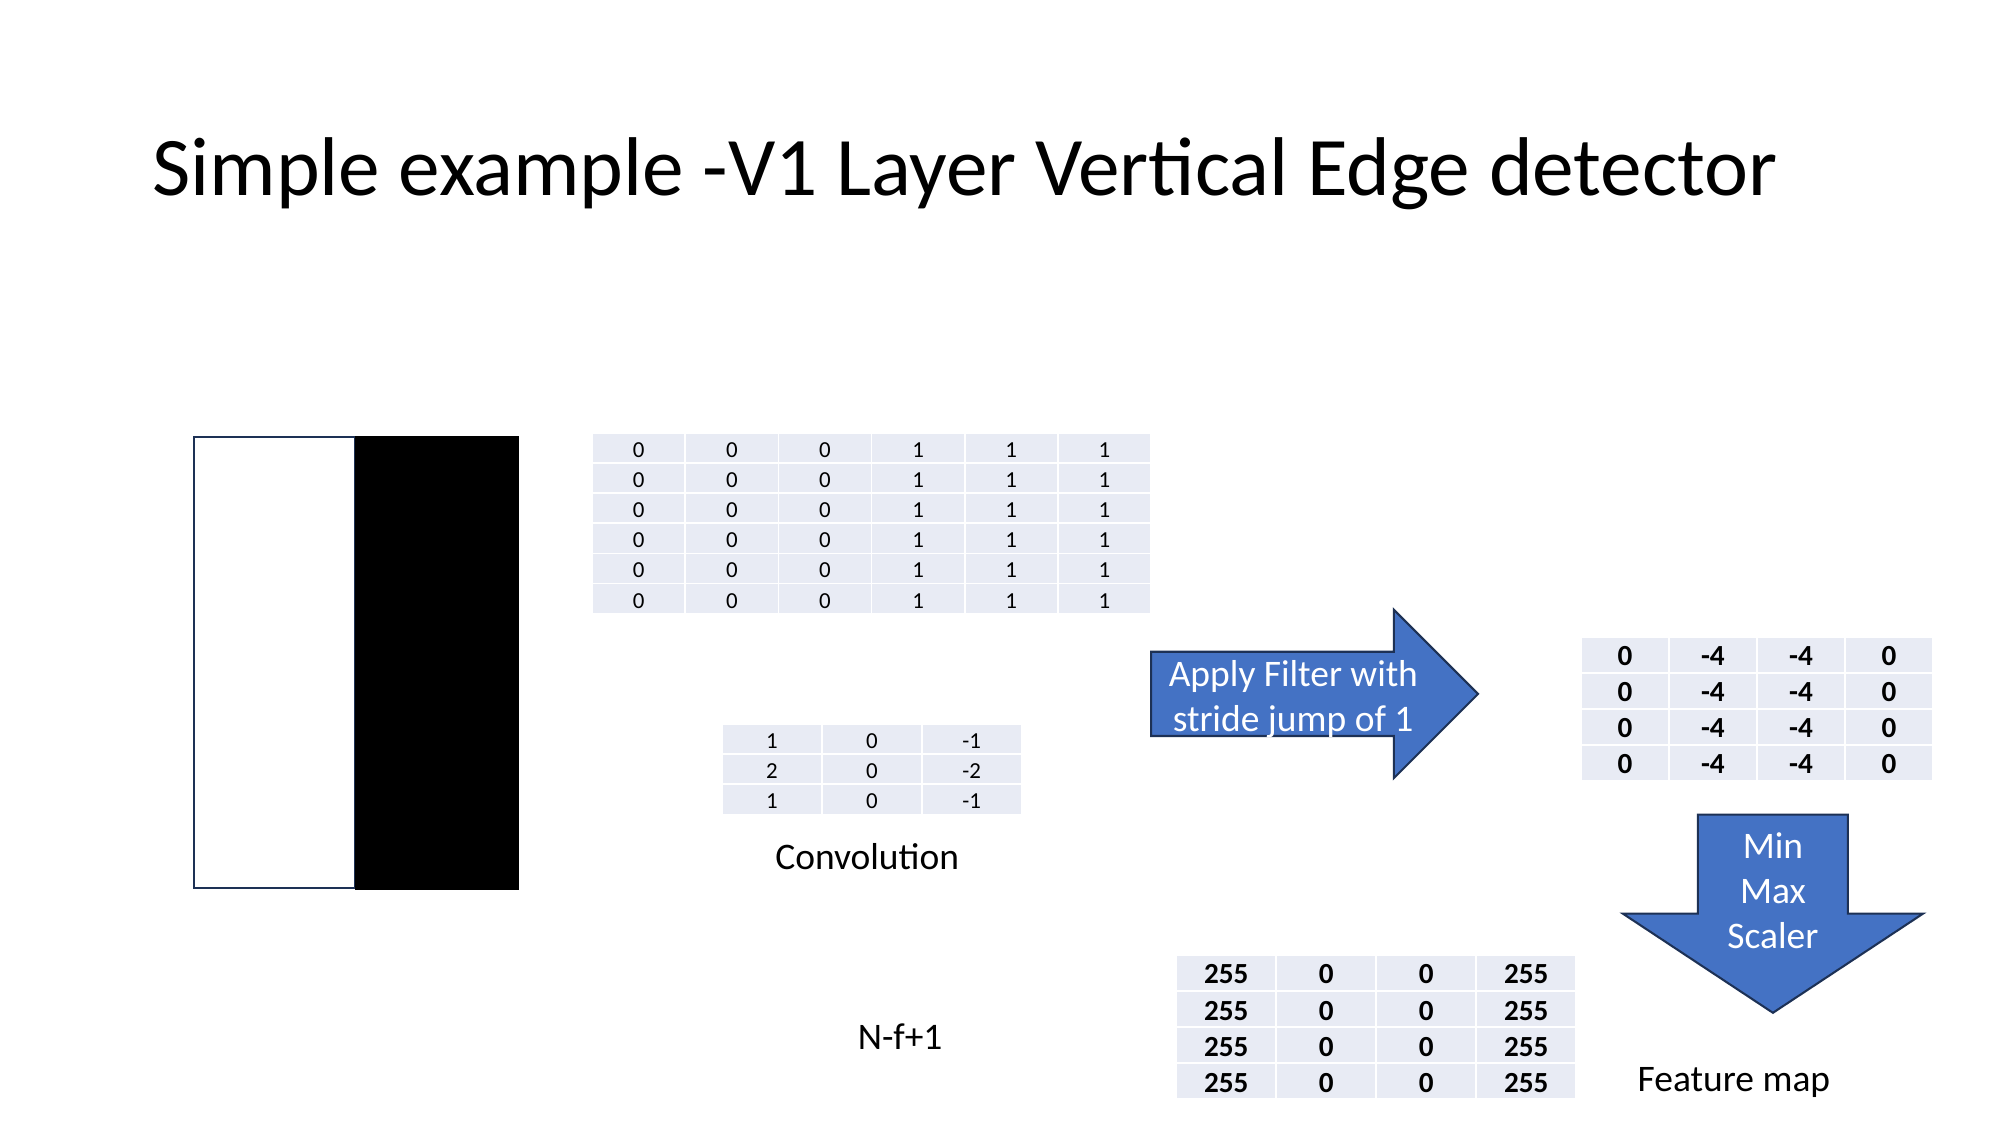

# Simple example -V1 Layer Vertical Edge detector
| 0 | 0 | 0 | 1 | 1 | 1 |
| --- | --- | --- | --- | --- | --- |
| 0 | 0 | 0 | 1 | 1 | 1 |
| 0 | 0 | 0 | 1 | 1 | 1 |
| 0 | 0 | 0 | 1 | 1 | 1 |
| 0 | 0 | 0 | 1 | 1 | 1 |
| 0 | 0 | 0 | 1 | 1 | 1 |

Apply Filter with stride jump of 1
| 0 | -4 | -4 | 0 |
| --- | --- | --- | --- |
| 0 | -4 | -4 | 0 |
| 0 | -4 | -4 | 0 |
| 0 | -4 | -4 | 0 |
| 1 | 0 | -1 |
| --- | --- | --- |
| 2 | 0 | -2 |
| 1 | 0 | -1 |
Min Max Scaler
Convolution
| 255 | 0 | 0 | 255 |
| --- | --- | --- | --- |
| 255 | 0 | 0 | 255 |
| 255 | 0 | 0 | 255 |
| 255 | 0 | 0 | 255 |
N-f+1
Feature map